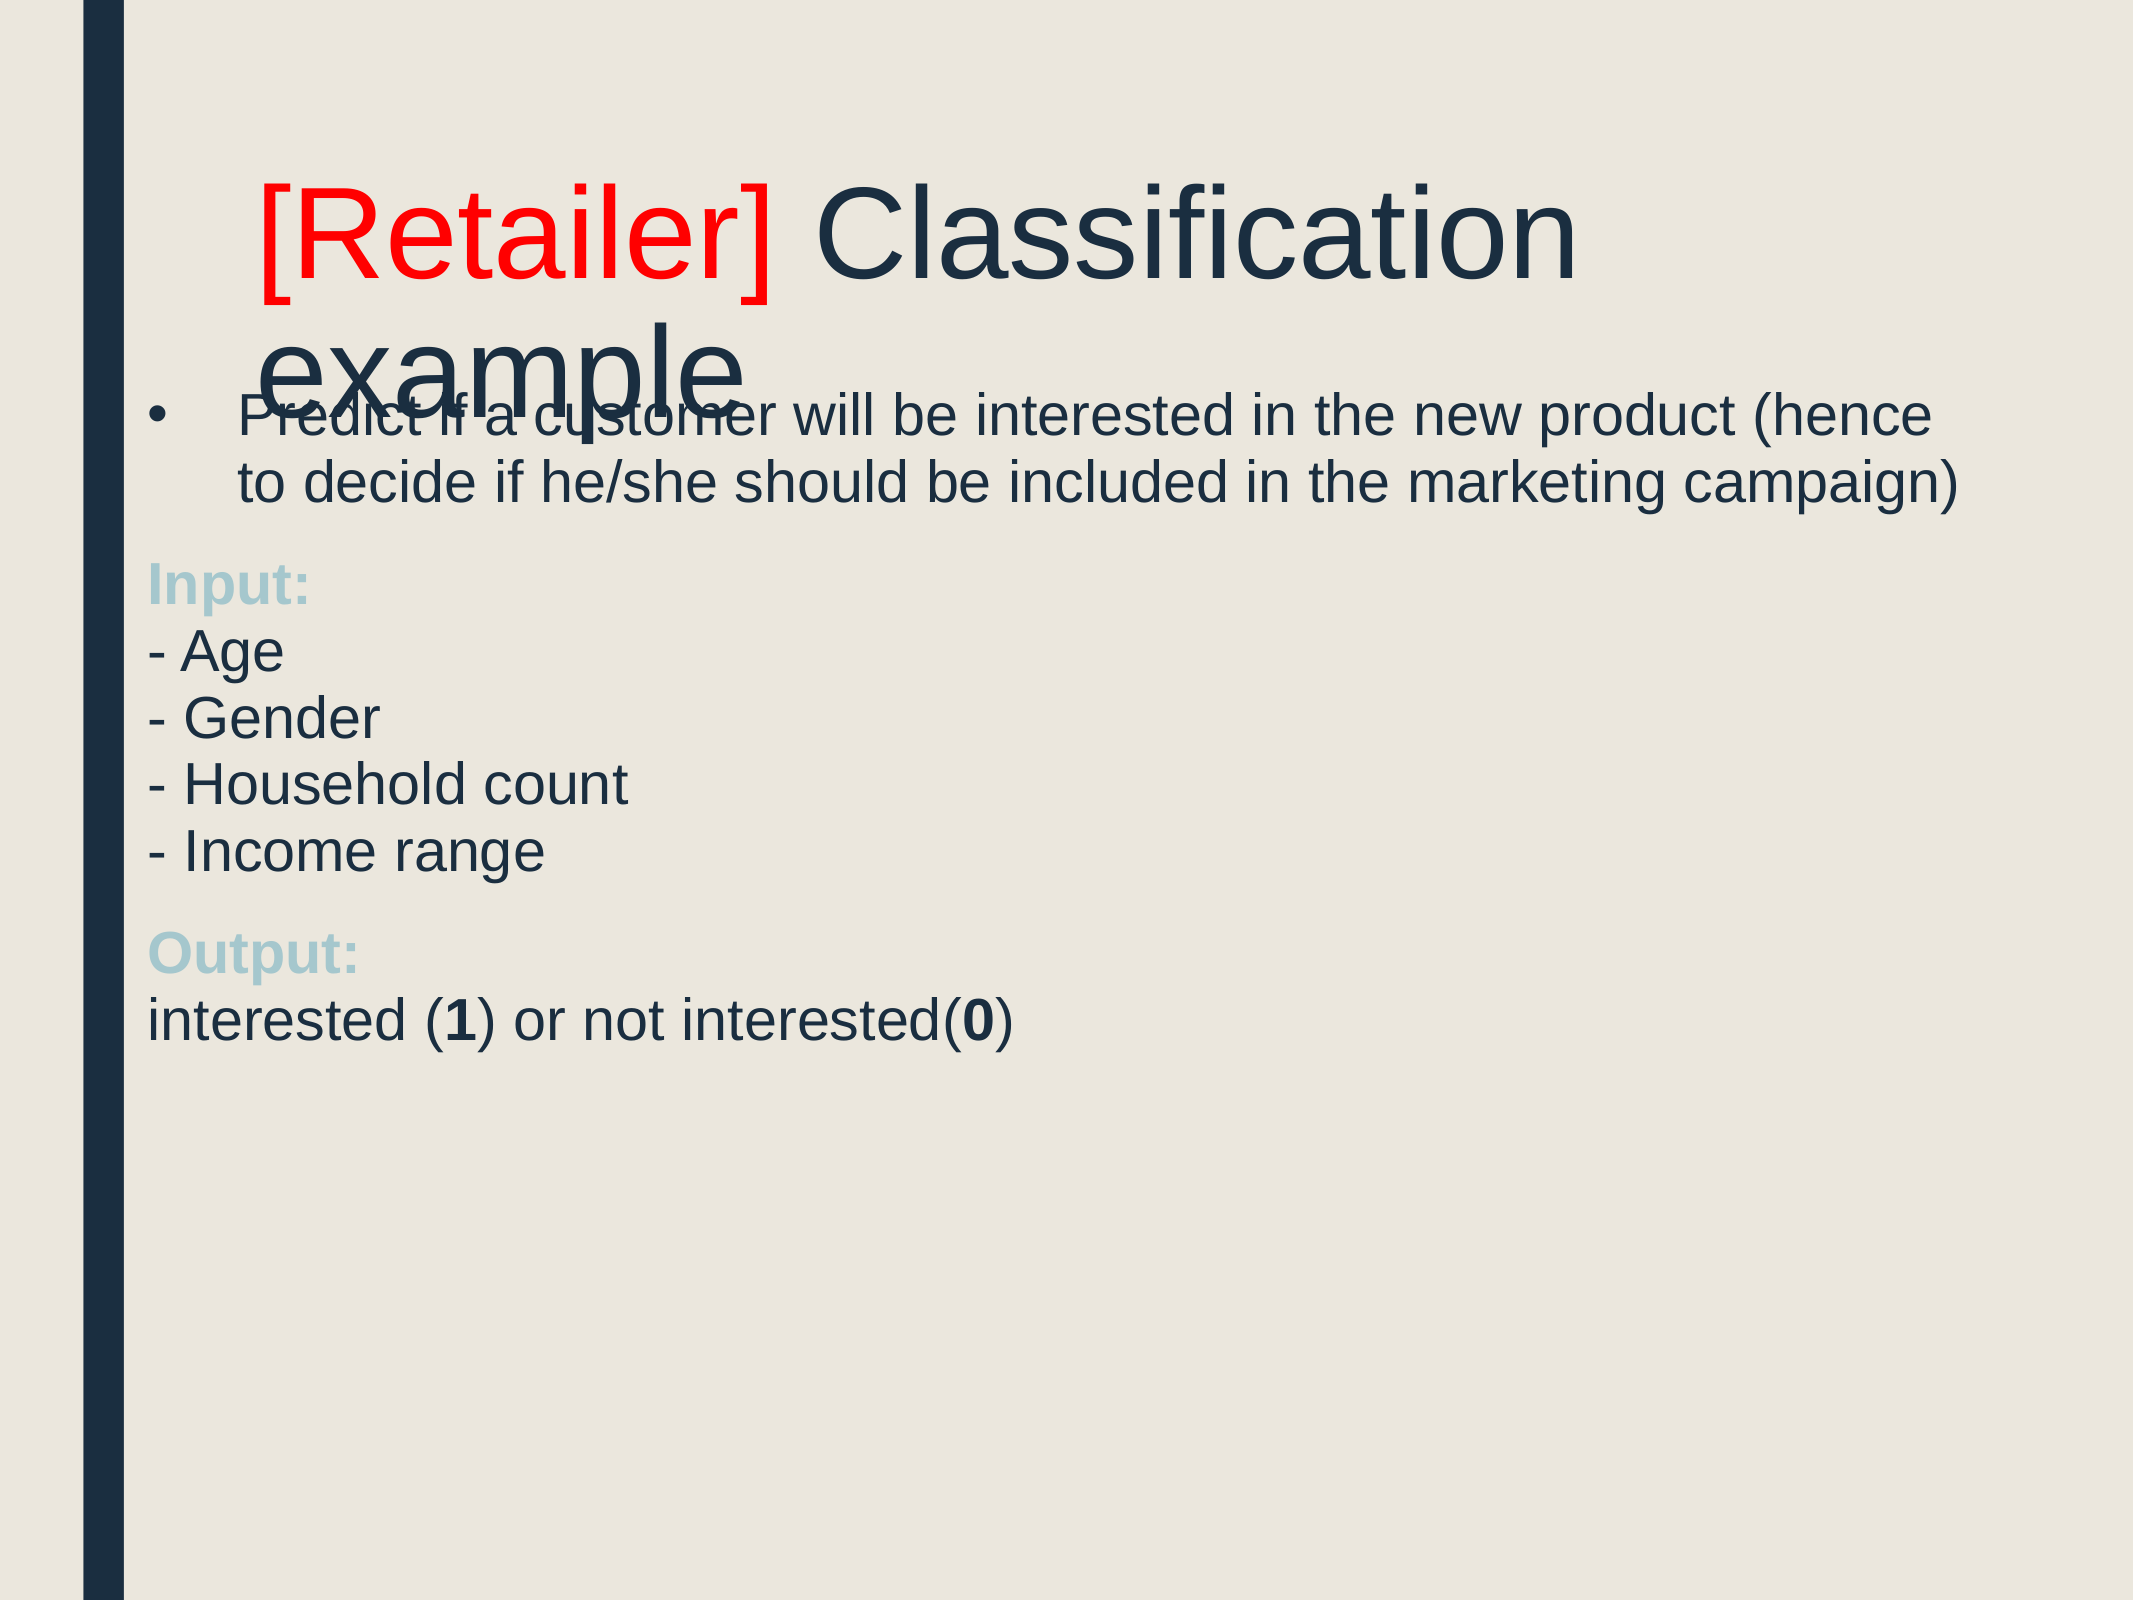

# [Retailer] Classification example
Predict if a customer will be interested in the new product (hence to decide if he/she should be included in the marketing campaign)
Input:
- Age
- Gender
- Household count
- Income range
Output:
interested (1) or not interested(0)